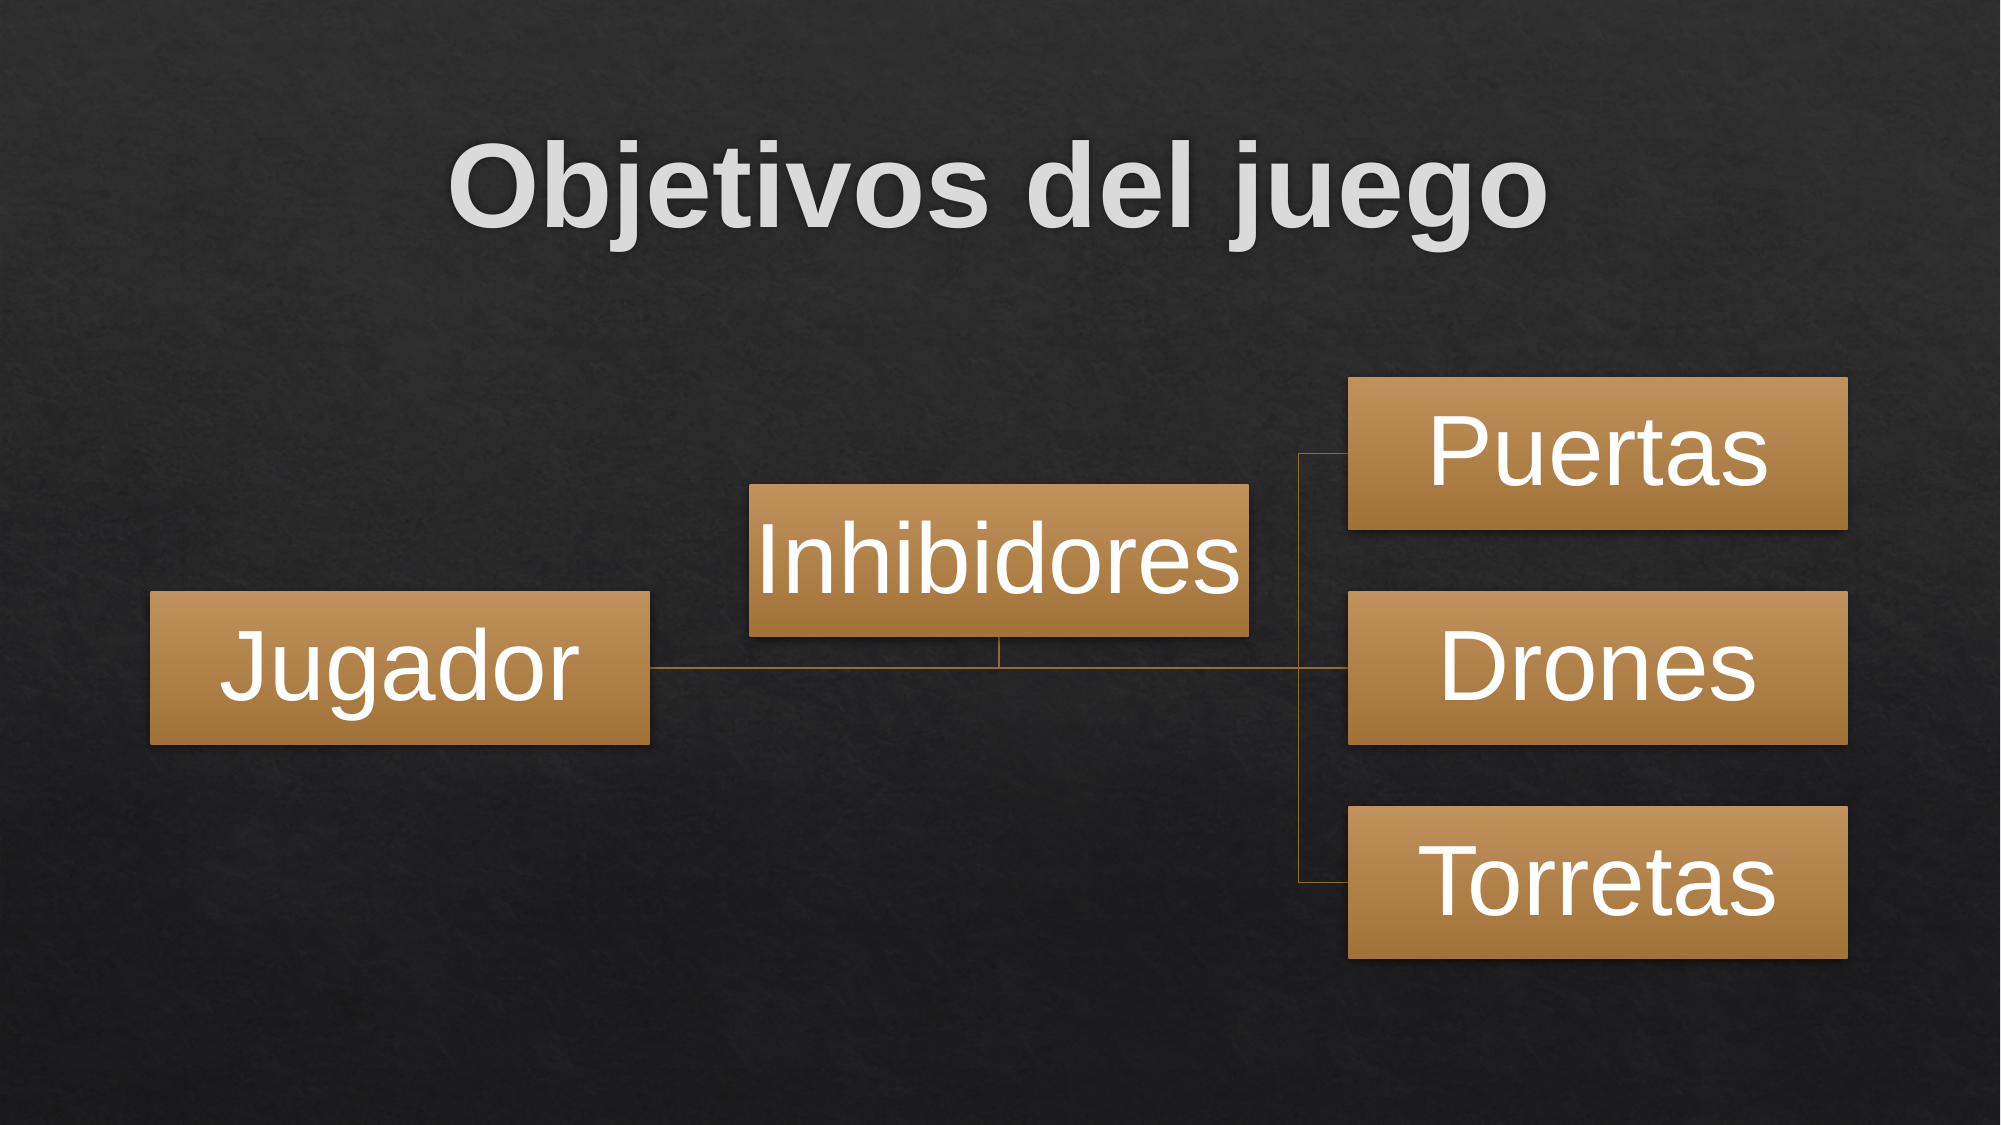

# Objetivos del juego
Jugador
Puertas
Drones
Torretas
Inhibidores